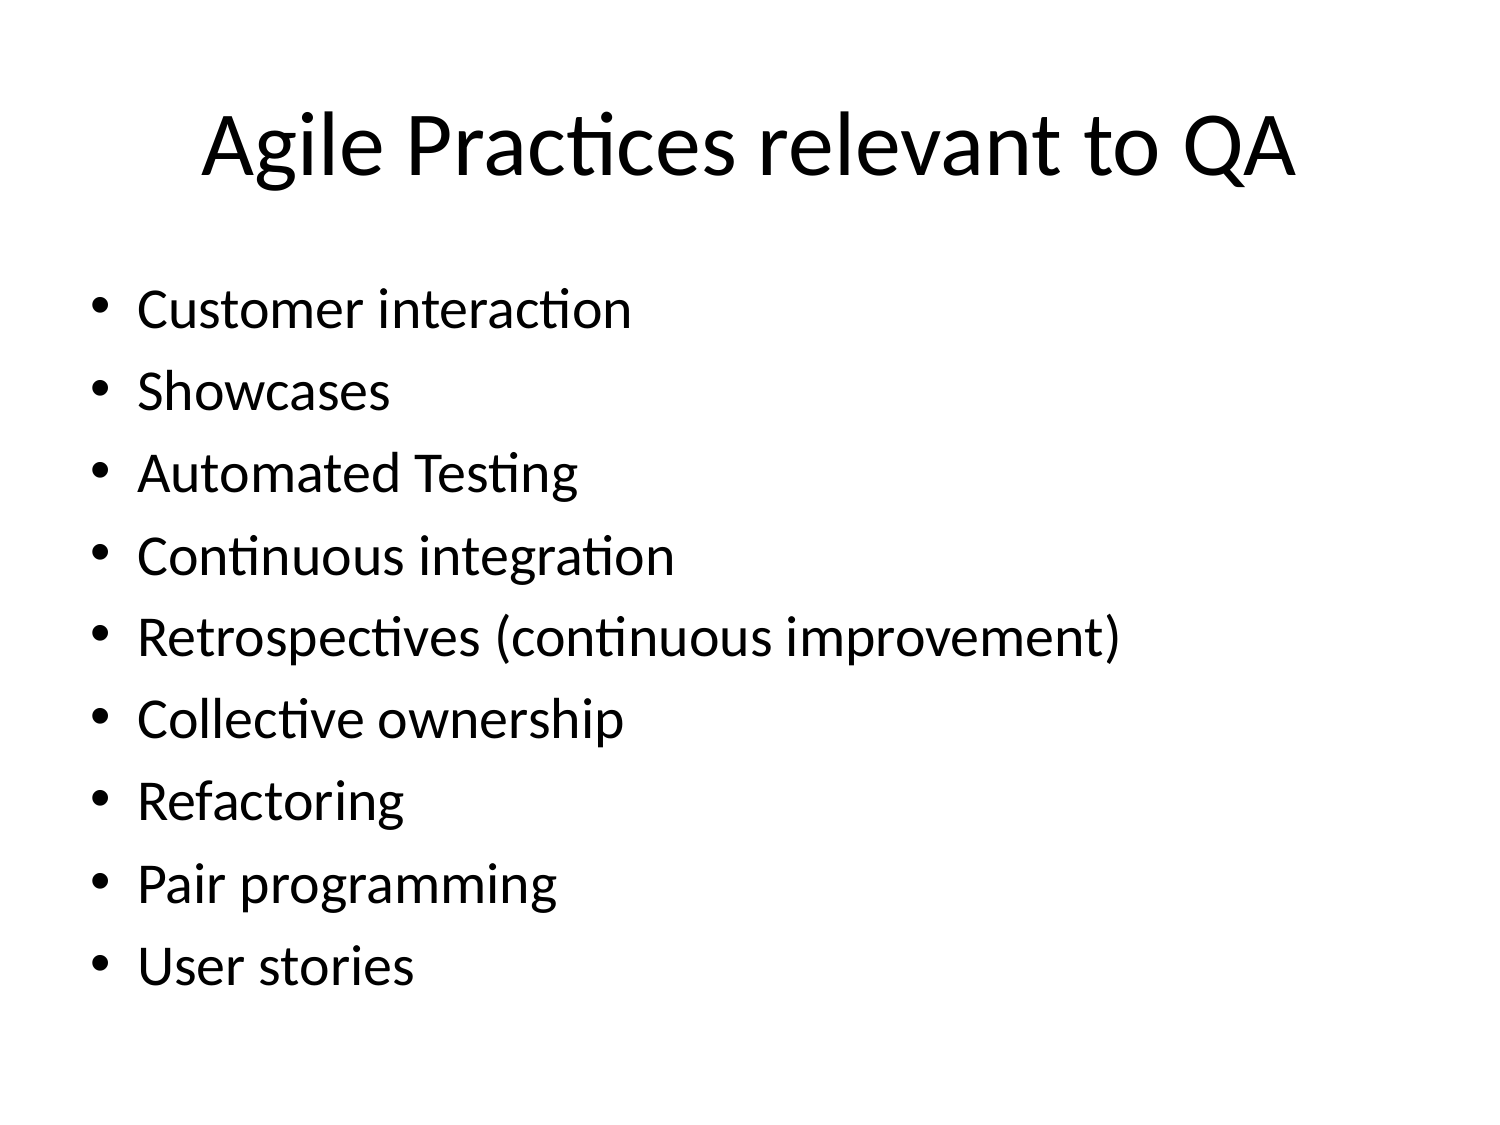

# Agile Practices relevant to QA
Customer interaction
Showcases
Automated Testing
Continuous integration
Retrospectives (continuous improvement)
Collective ownership
Refactoring
Pair programming
User stories